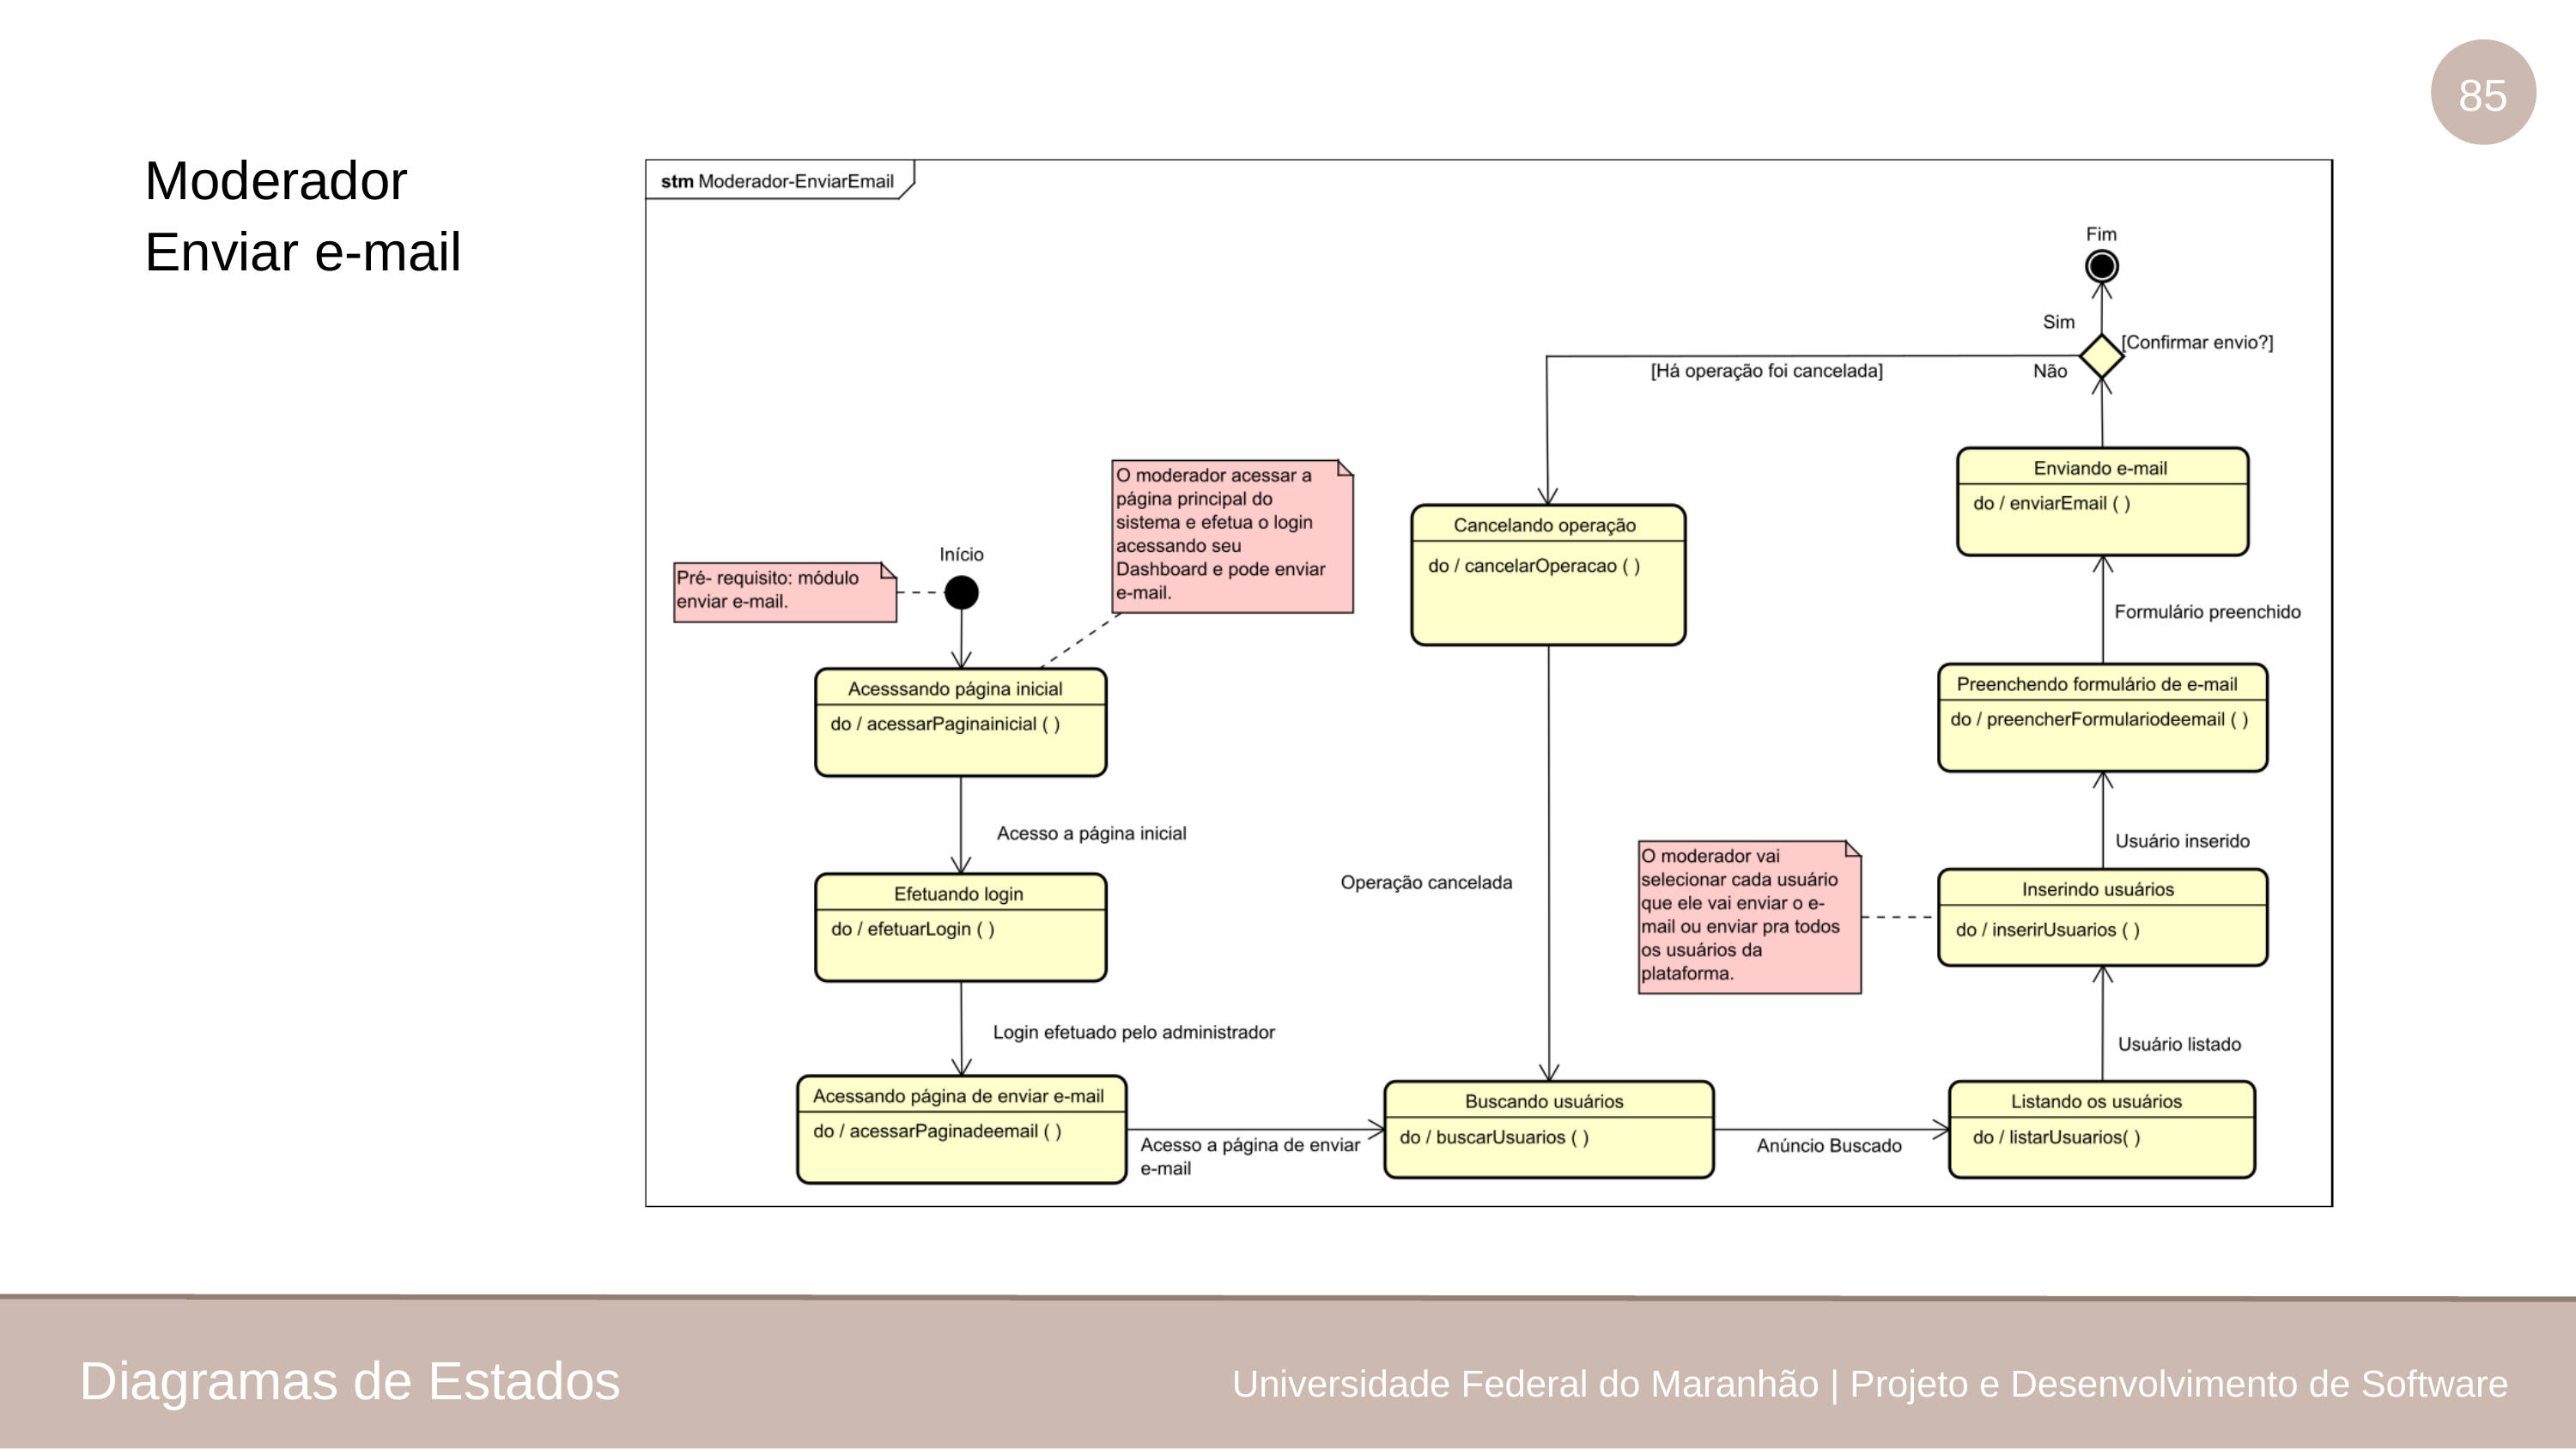

85
Moderador
Enviar e-mail

Diagramas de Estados
Universidade Federal do Maranhão | Projeto e Desenvolvimento de Software